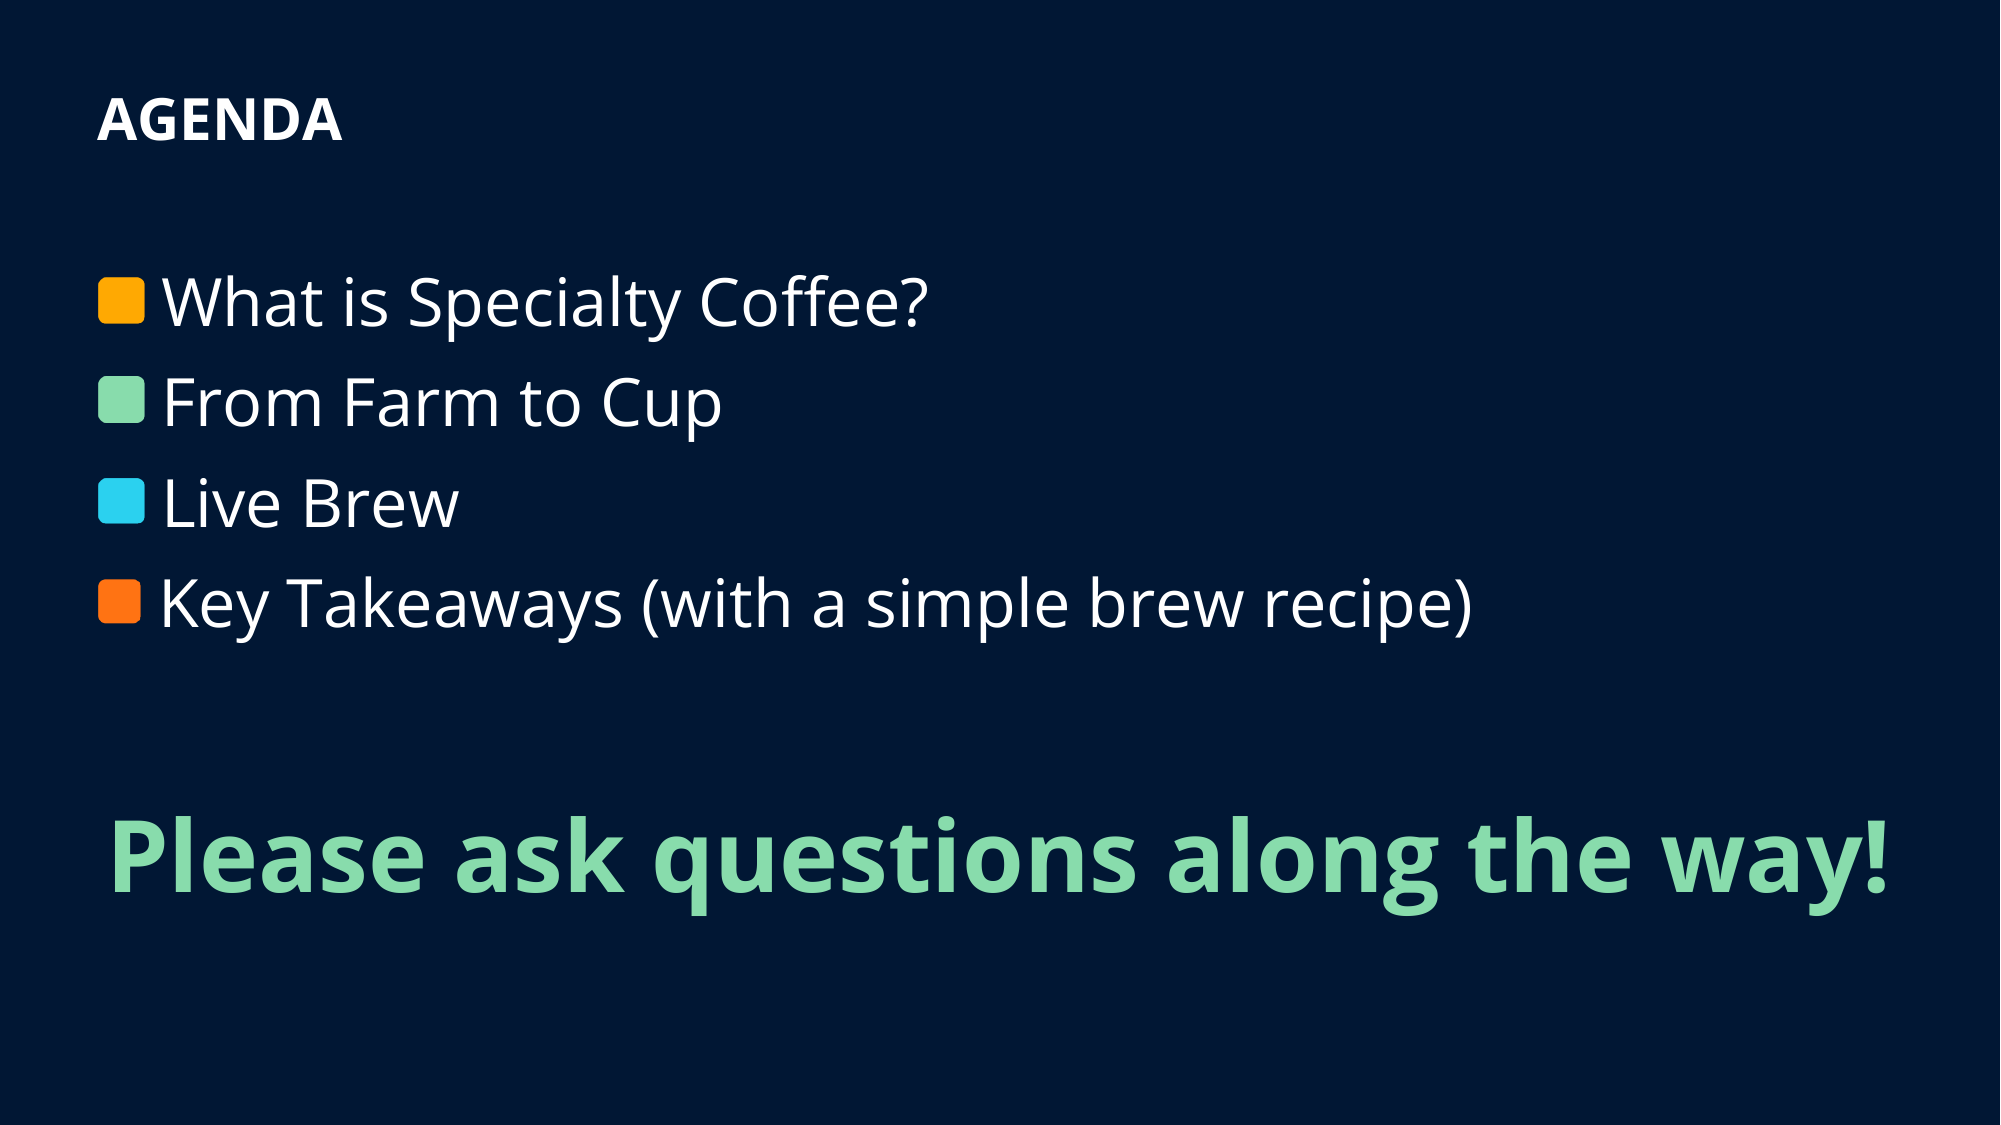

# Agenda
 What is Specialty Coffee?
 From Farm to Cup
 Live Brew
 Key Takeaways (with a simple brew recipe)
Please ask questions along the way!